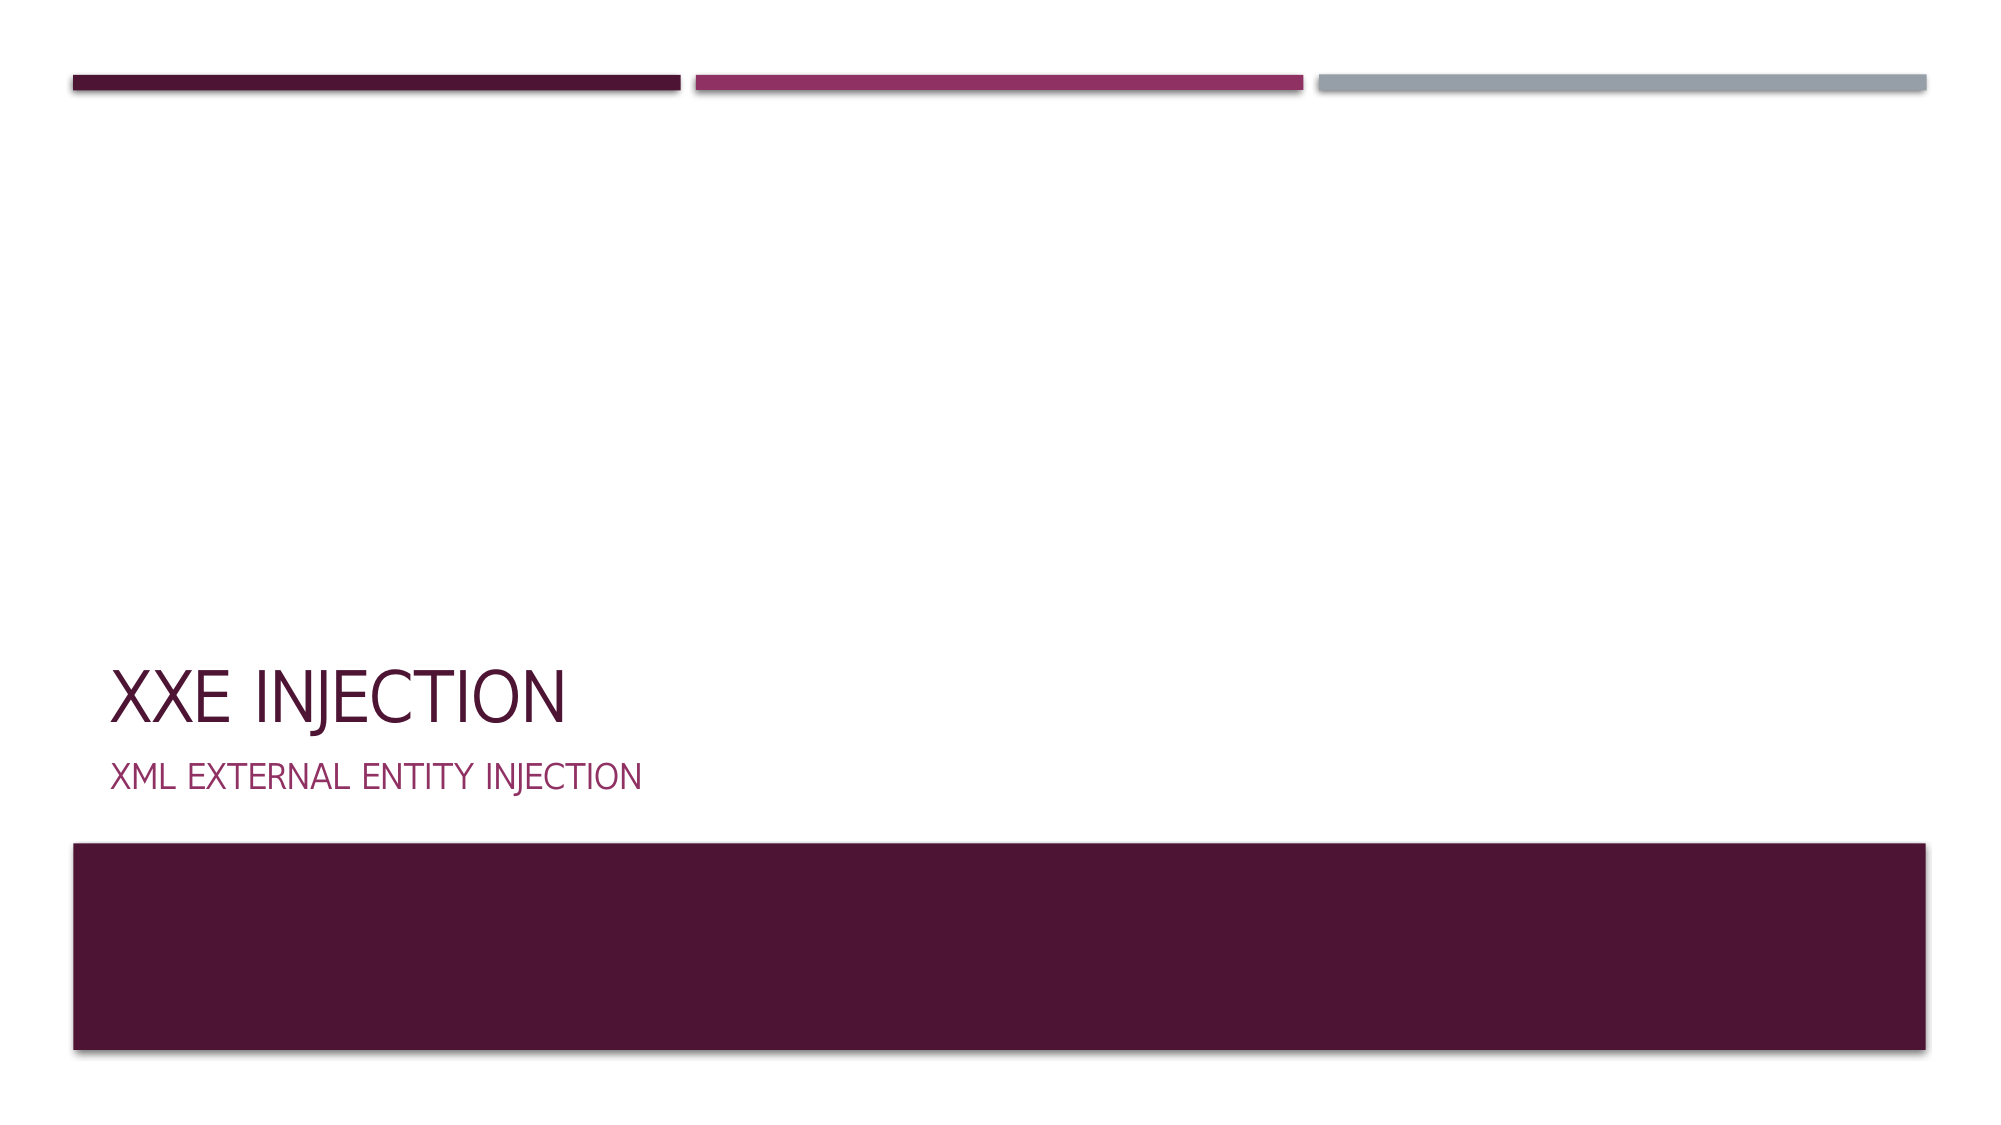

# XXE Injection
XML External Entity Injection